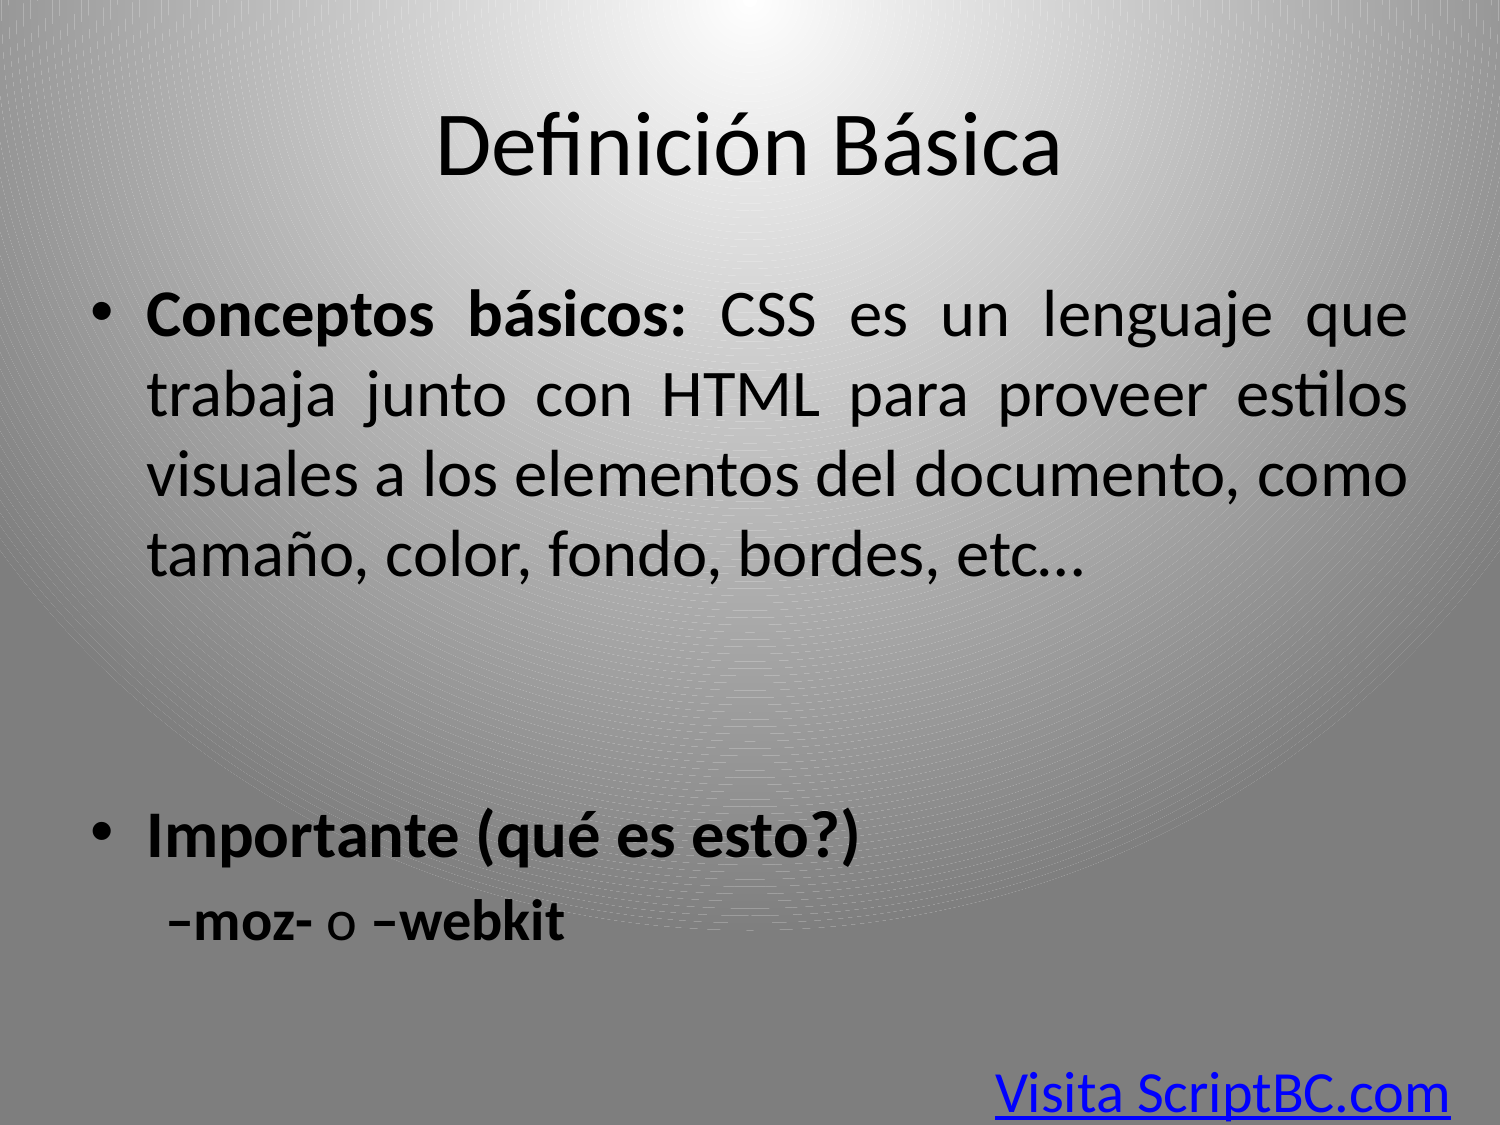

# Definición Básica
Conceptos básicos: CSS es un lenguaje que trabaja junto con HTML para proveer estilos visuales a los elementos del documento, como tamaño, color, fondo, bordes, etc…

Importante (qué es esto?)
–moz- o –webkit
Visita ScriptBC.com